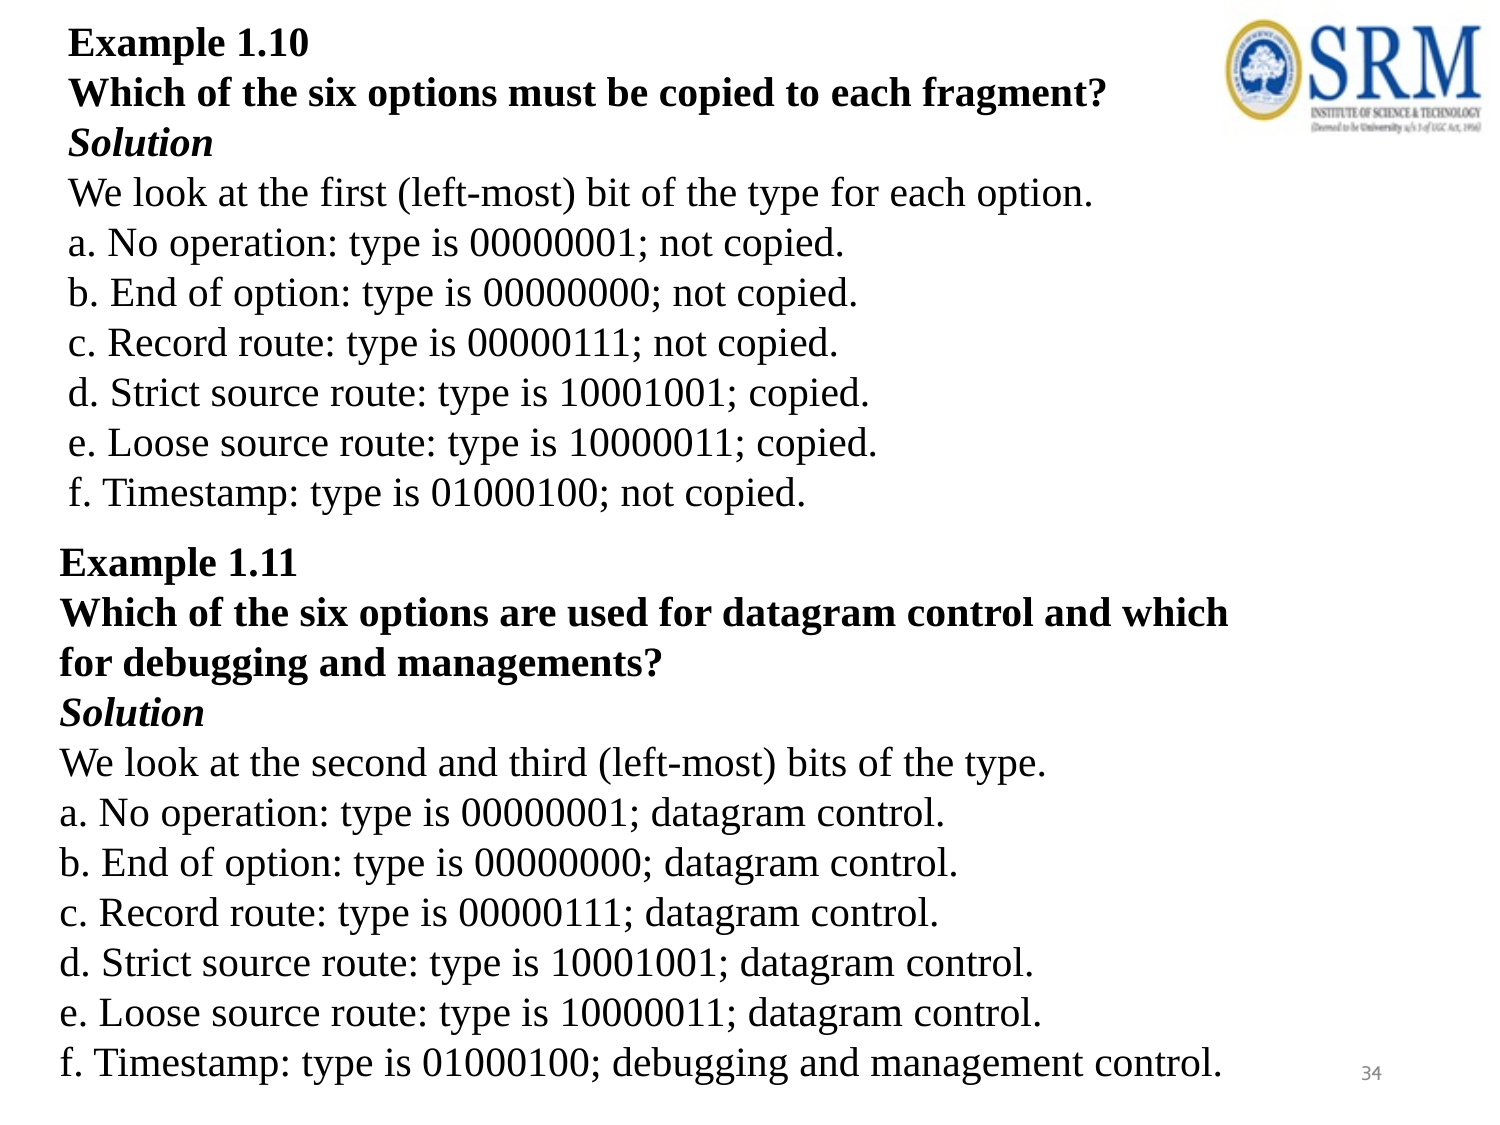

Example 1.10
Which of the six options must be copied to each fragment?
Solution
We look at the first (left-most) bit of the type for each option.
a. No operation: type is 00000001; not copied.
b. End of option: type is 00000000; not copied.
c. Record route: type is 00000111; not copied.
d. Strict source route: type is 10001001; copied.
e. Loose source route: type is 10000011; copied.
f. Timestamp: type is 01000100; not copied.
Example 1.11
Which of the six options are used for datagram control and which
for debugging and managements?
Solution
We look at the second and third (left-most) bits of the type.
a. No operation: type is 00000001; datagram control.
b. End of option: type is 00000000; datagram control.
c. Record route: type is 00000111; datagram control.
d. Strict source route: type is 10001001; datagram control.
e. Loose source route: type is 10000011; datagram control.
f. Timestamp: type is 01000100; debugging and management control.
34